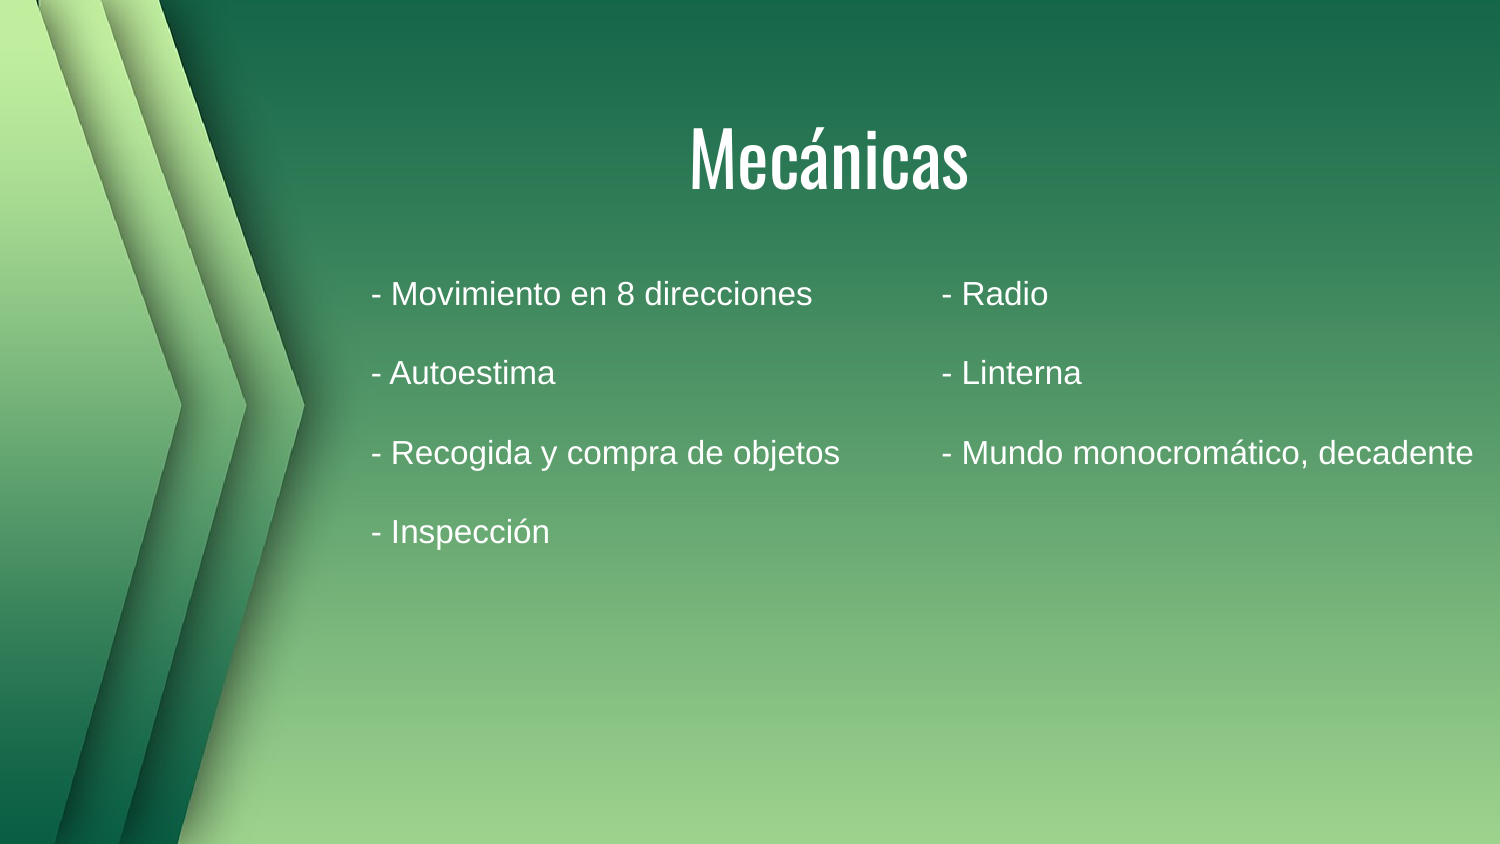

# Mecánicas
- Movimiento en 8 direcciones
- Autoestima
- Recogida y compra de objetos
- Inspección

- Radio
- Linterna
- Mundo monocromático, decadente